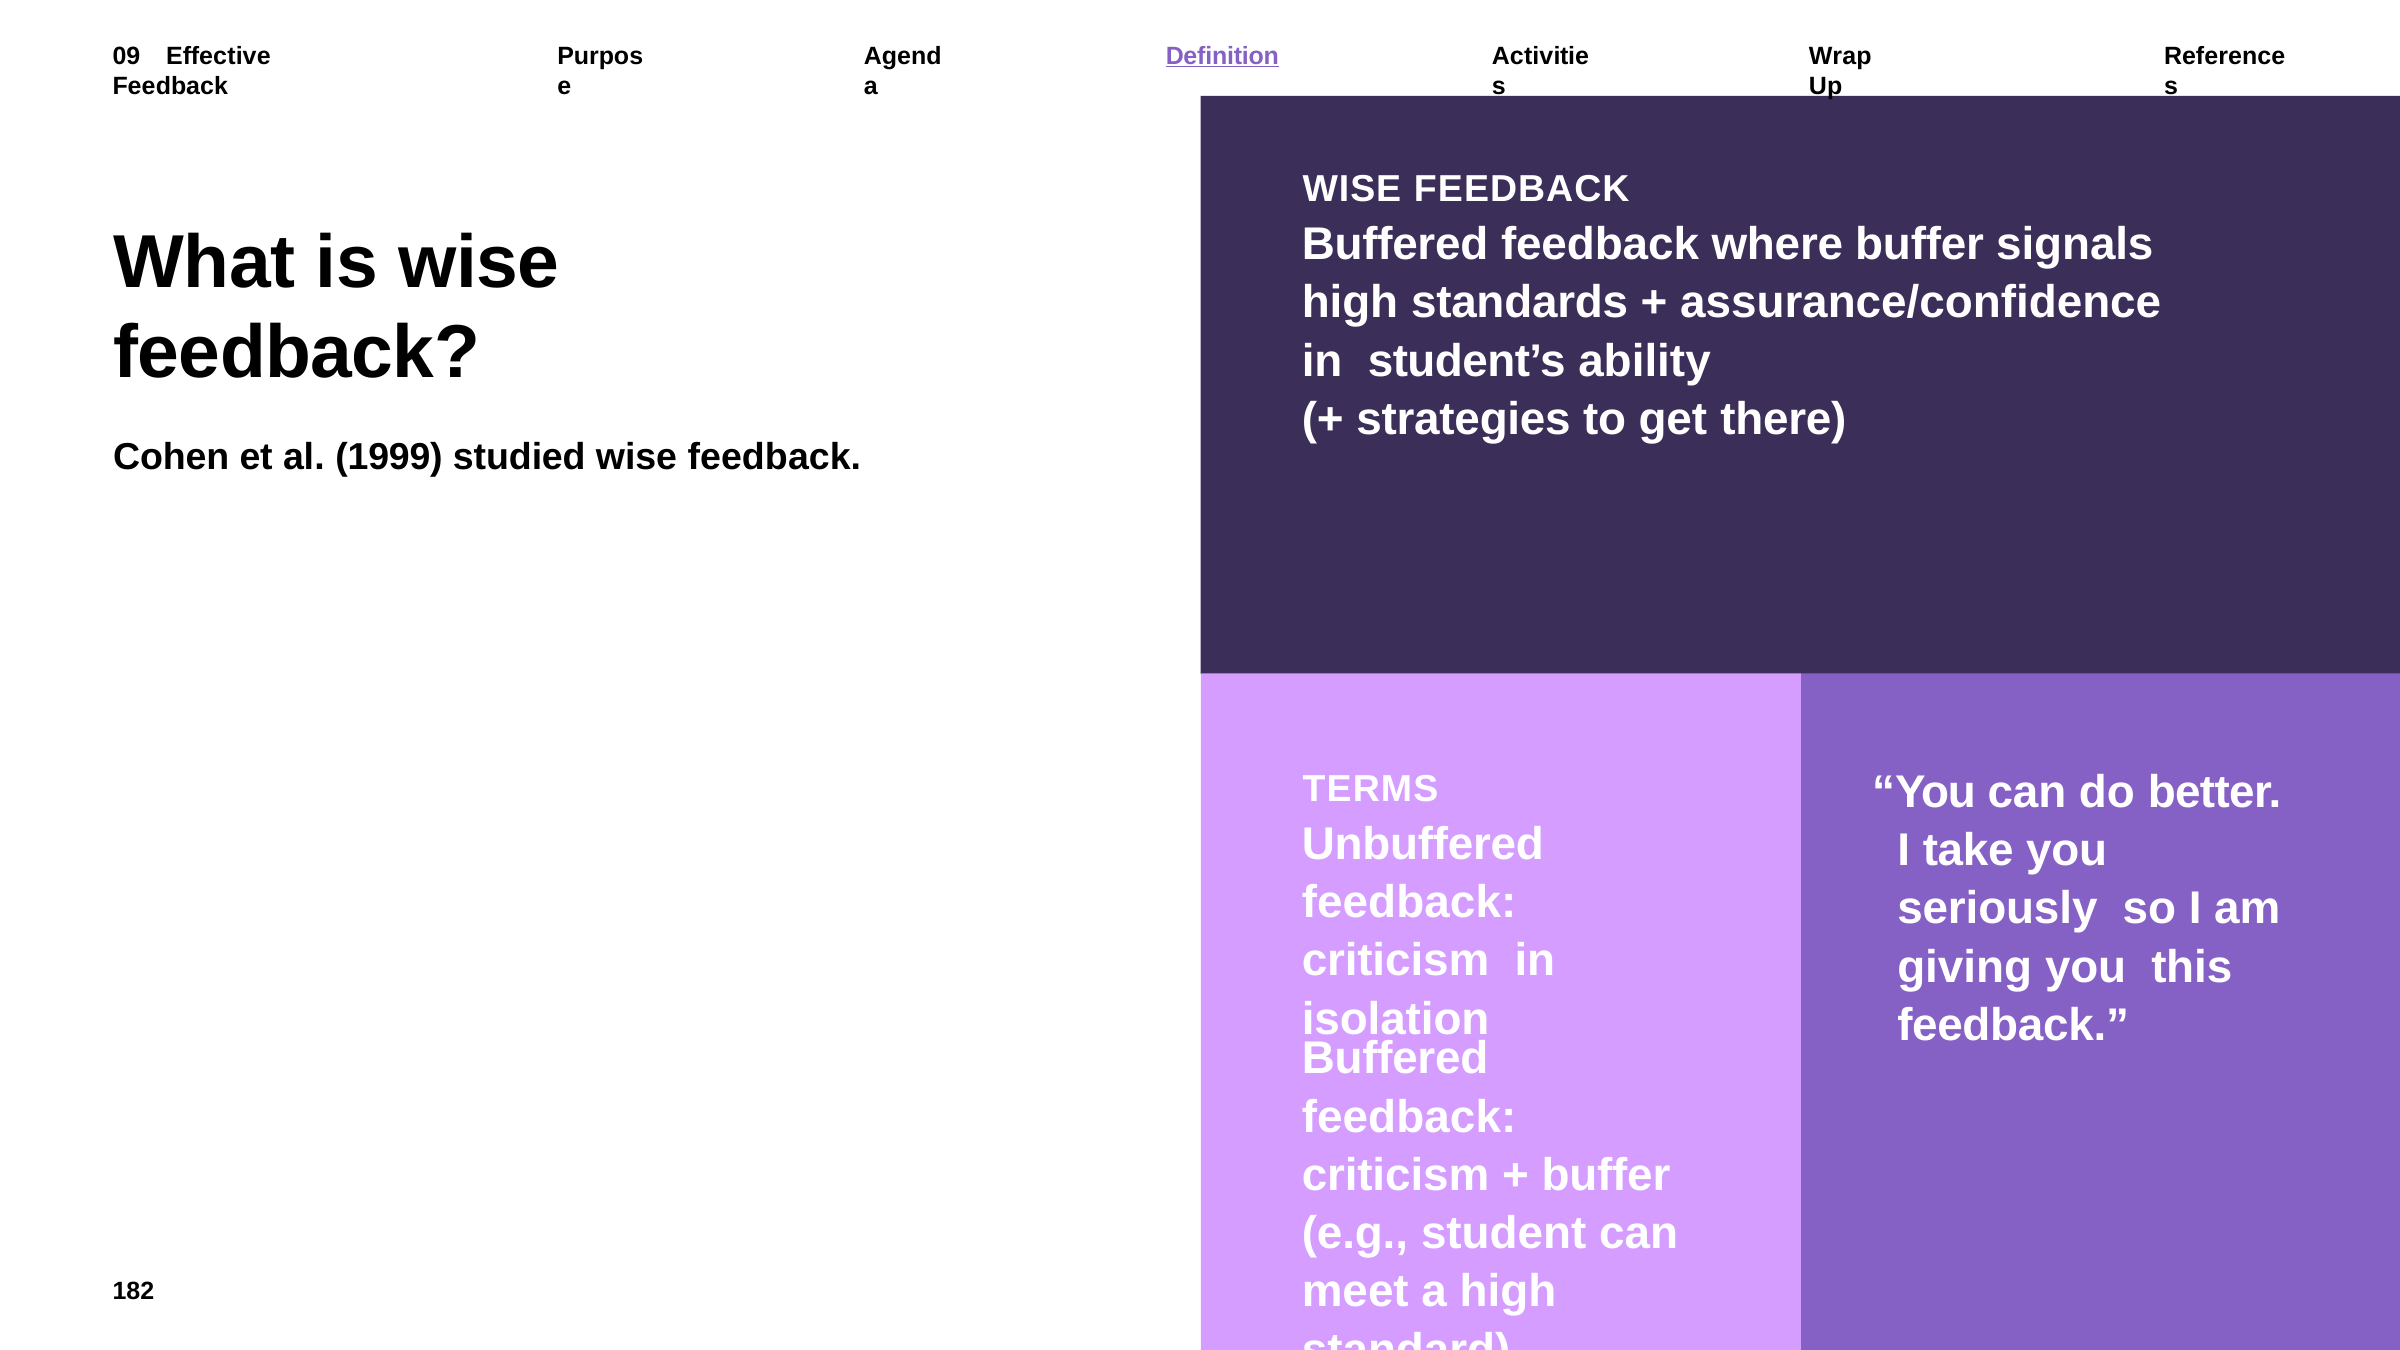

09	Effective	Feedback
Purpose
Agenda
Definition
Activities
Wrap	Up
References

WISE FEEDBACK
Buffered feedback where buffer signals  high standards + assurance/confidence in  student’s ability
(+ strategies to get there)
What is wise feedback?
Cohen et al. (1999) studied wise feedback.

“You can do better.
I take you seriously  so I am giving you  this feedback.”
TERMS
Unbuffered  feedback: criticism  in isolation
Buffered feedback:  criticism + buffer  (e.g., student can meet a high standard)
182